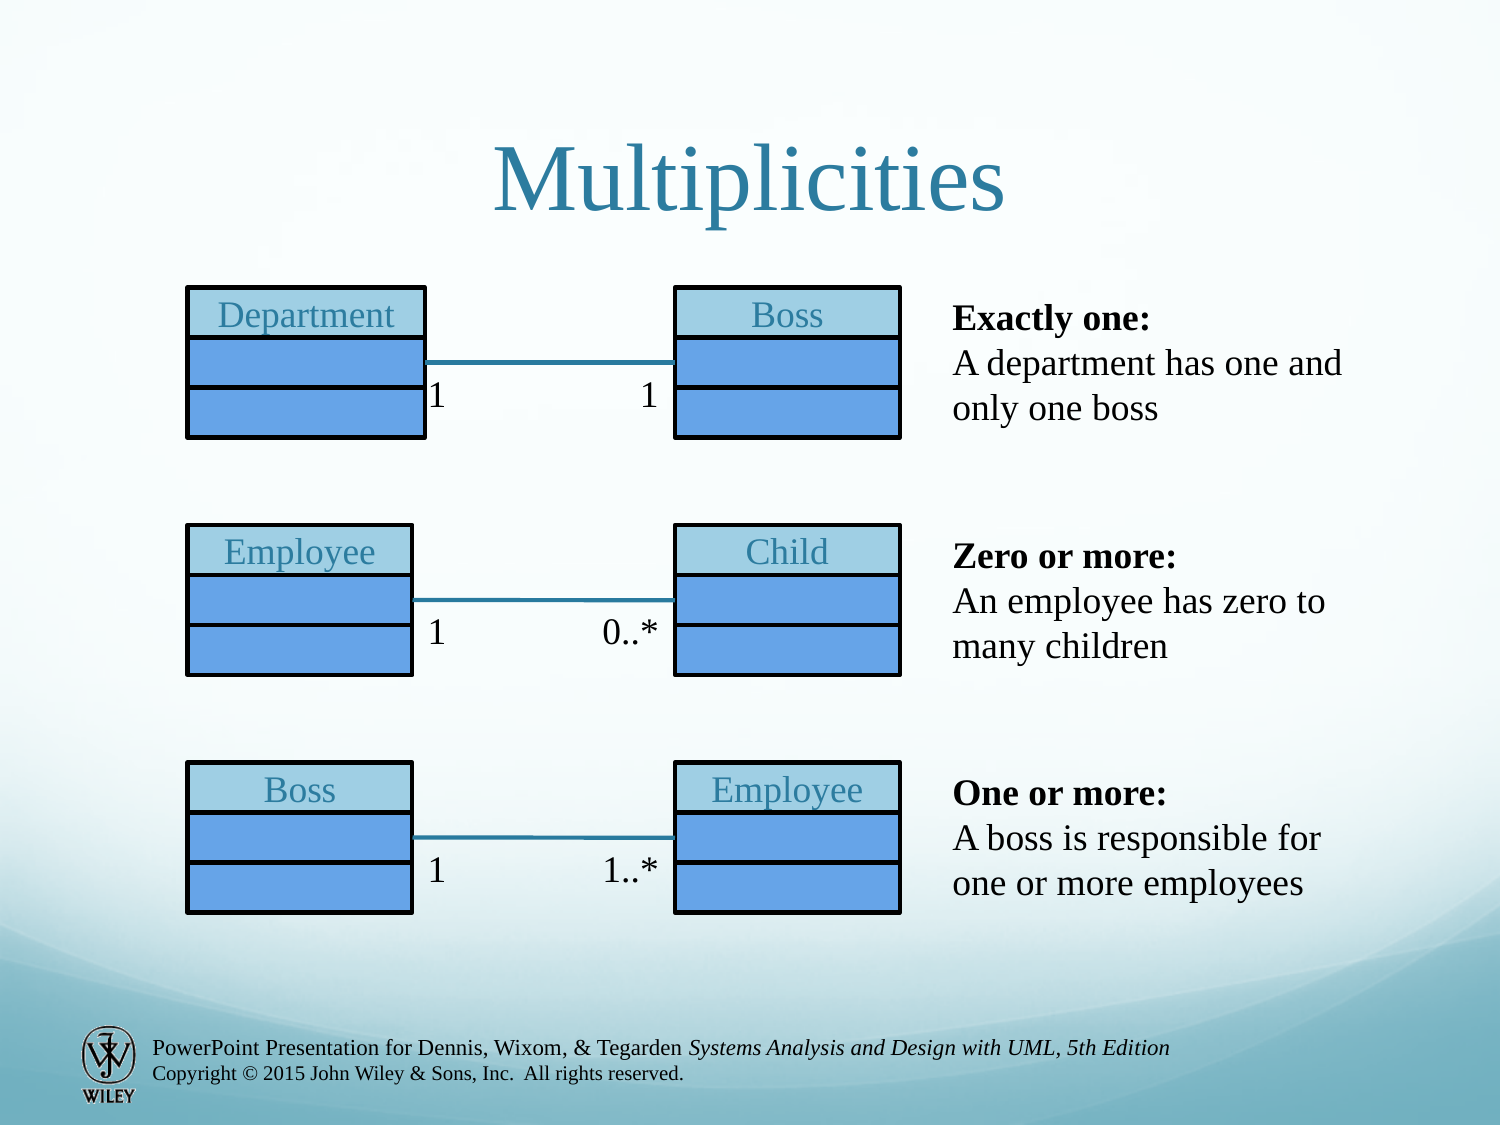

# Multiplicities
Exactly one:
A department has one and only one boss
Department

Boss

1
1
Zero or more:
An employee has zero to many children
Employee

Child

1
0..*
One or more:
A boss is responsible for one or more employees
Boss

Employee

1
1..*